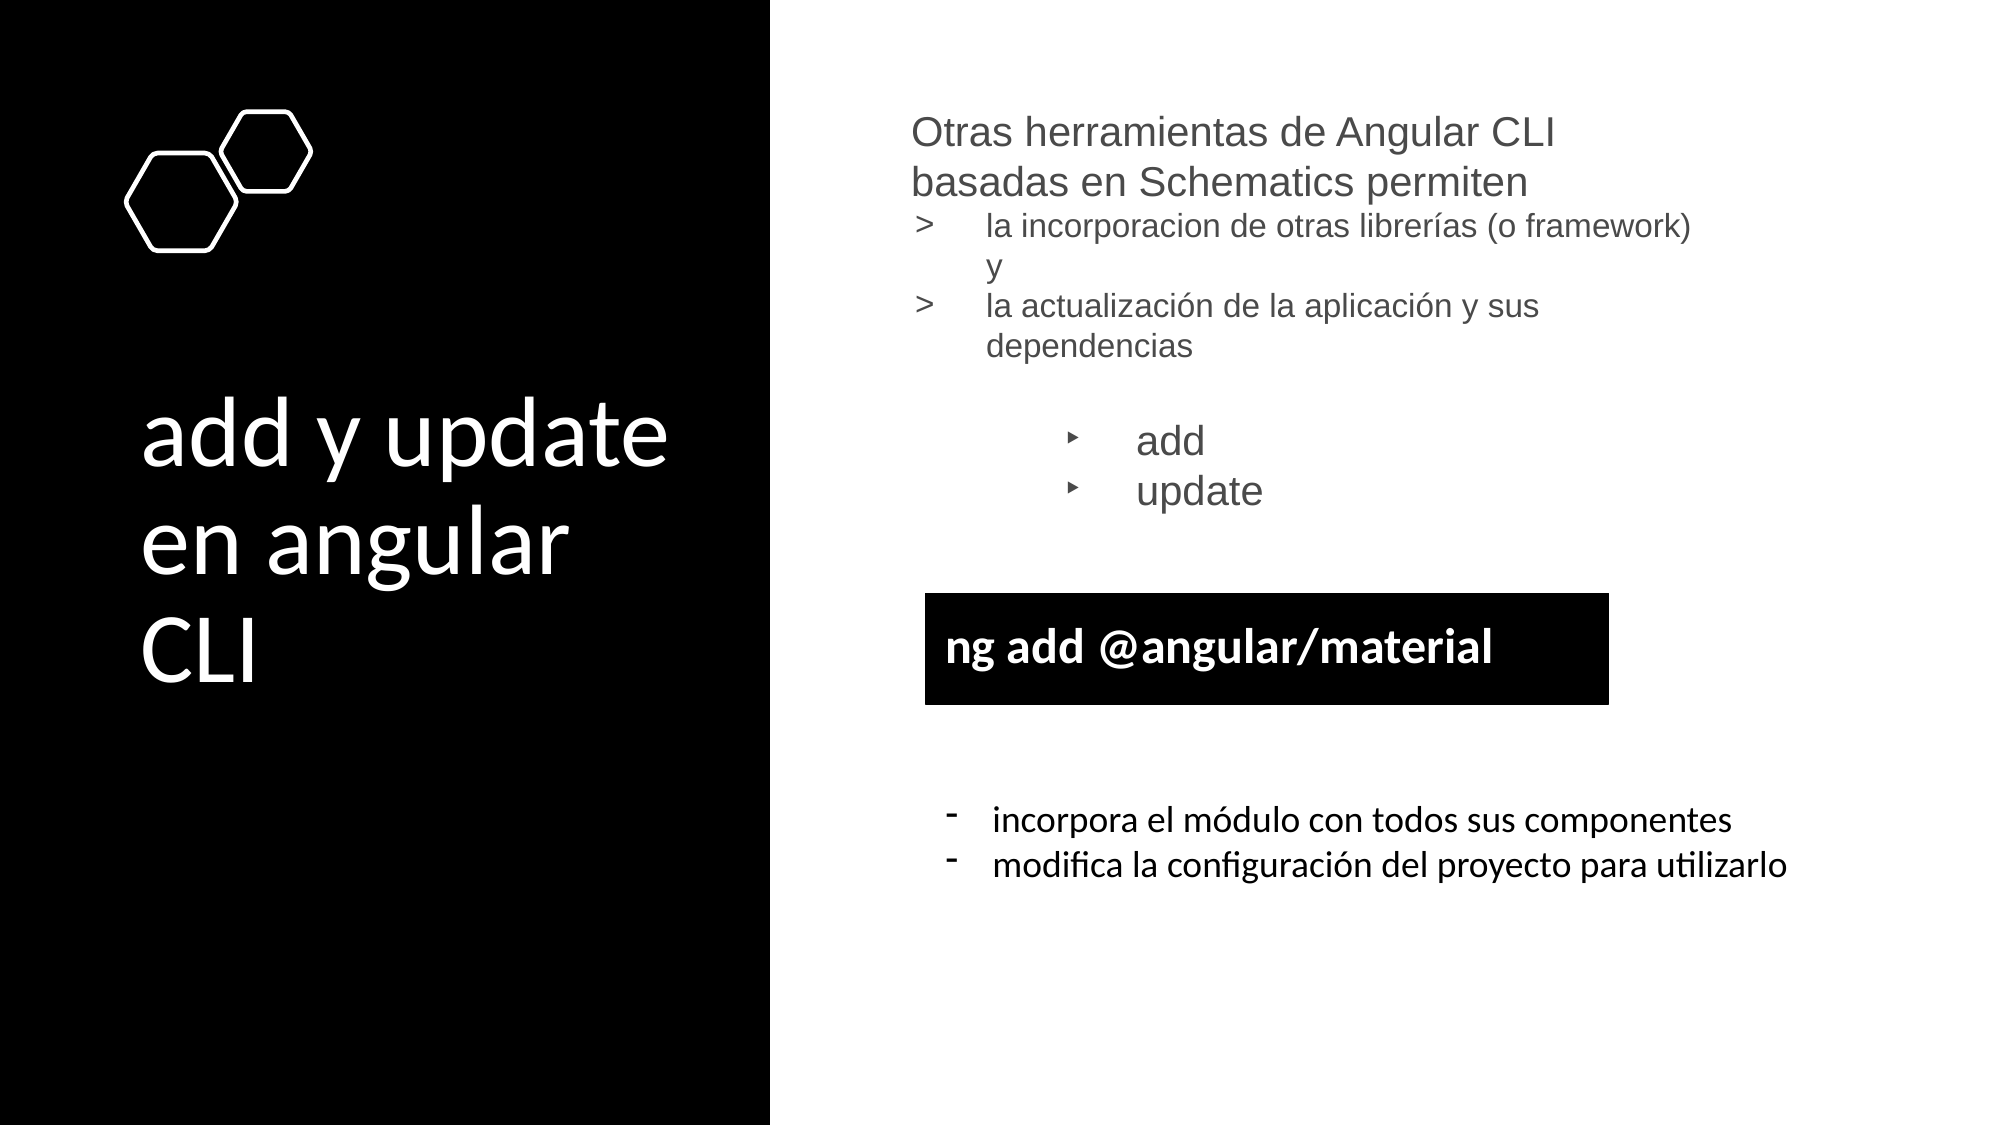

Otras herramientas de Angular CLI basadas en Schematics permiten
la incorporacion de otras librerías (o framework) y
la actualización de la aplicación y sus dependencias

add
update

# add y update en angular CLI
ng add @angular/material
incorpora el módulo con todos sus componentes
modifica la configuración del proyecto para utilizarlo